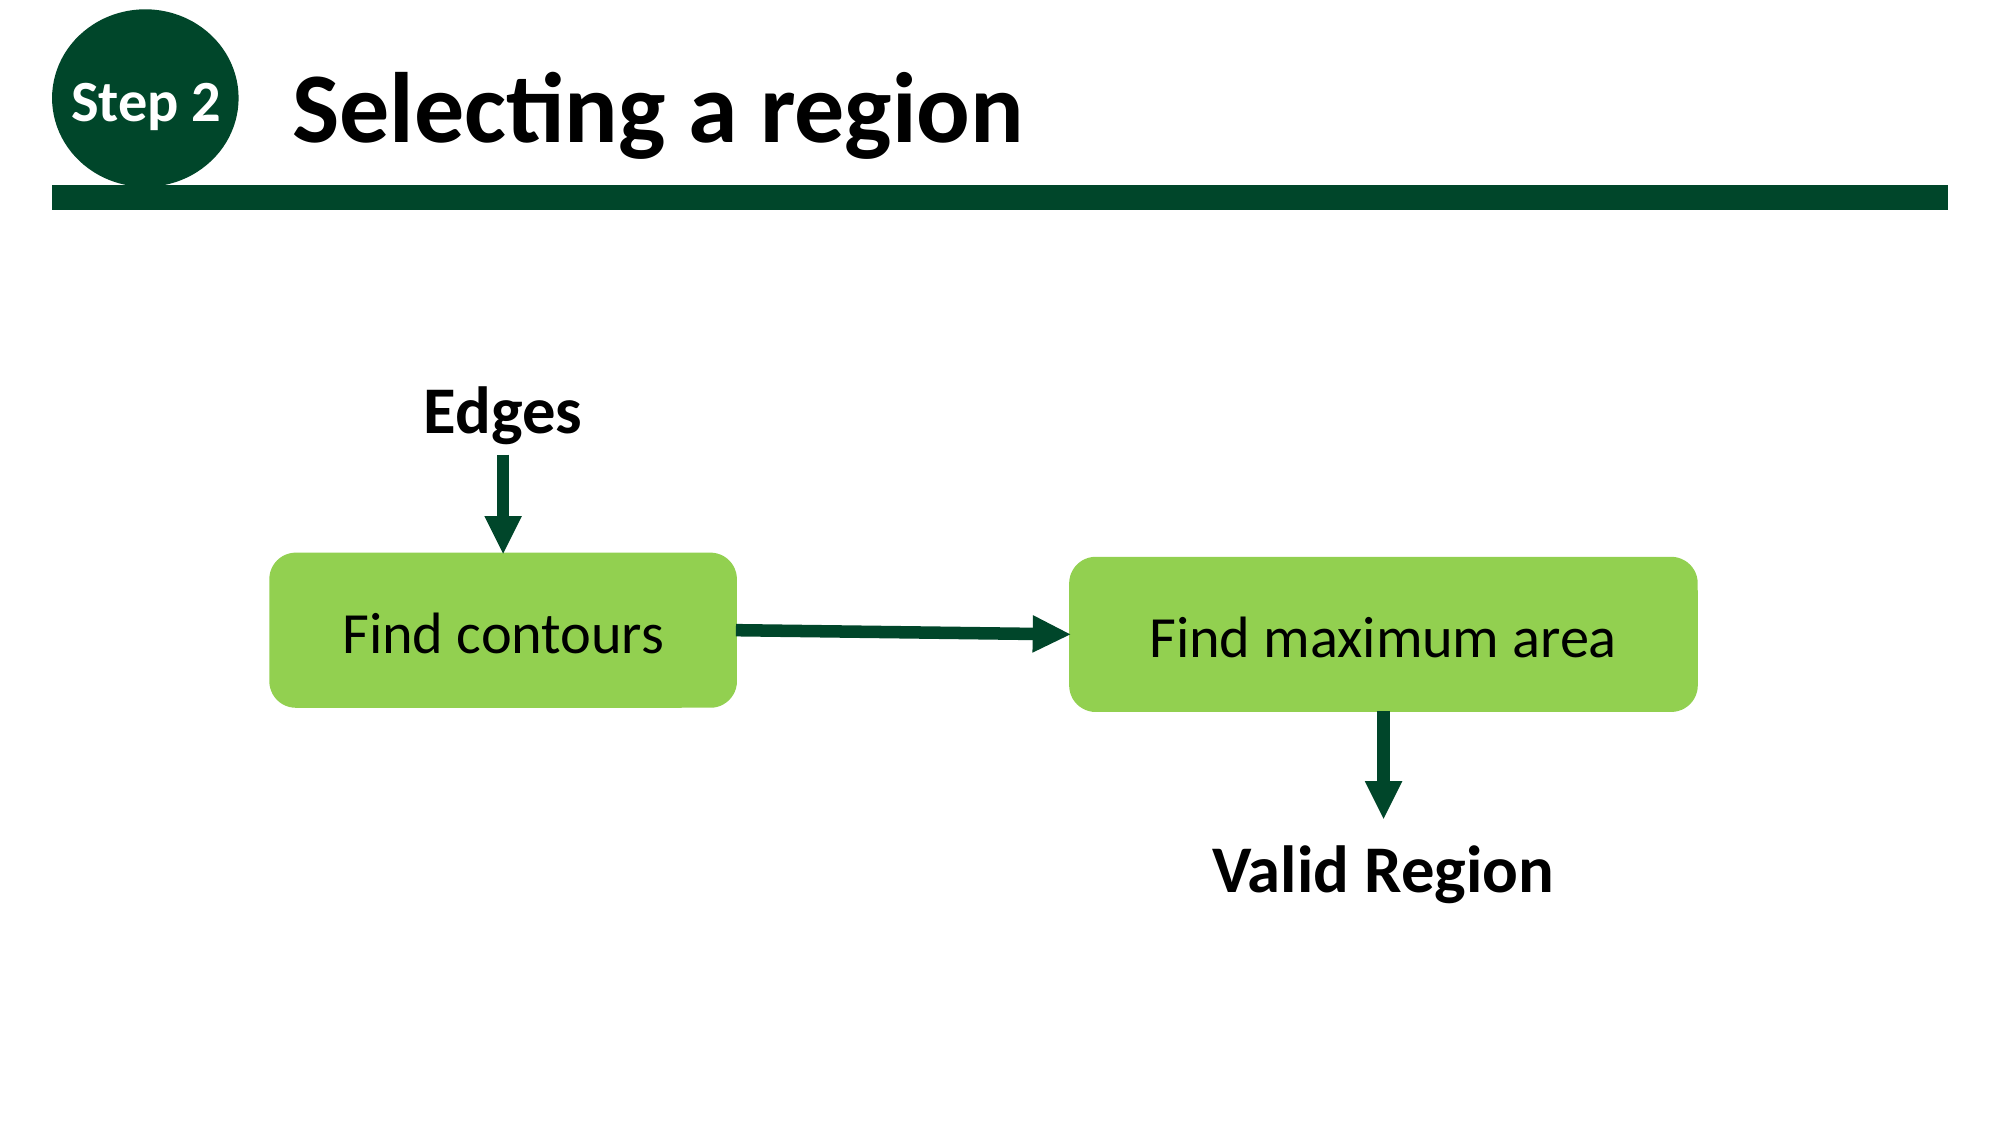

Selecting a region
Step 2

Edges
Find contours
Find maximum area
Valid Region